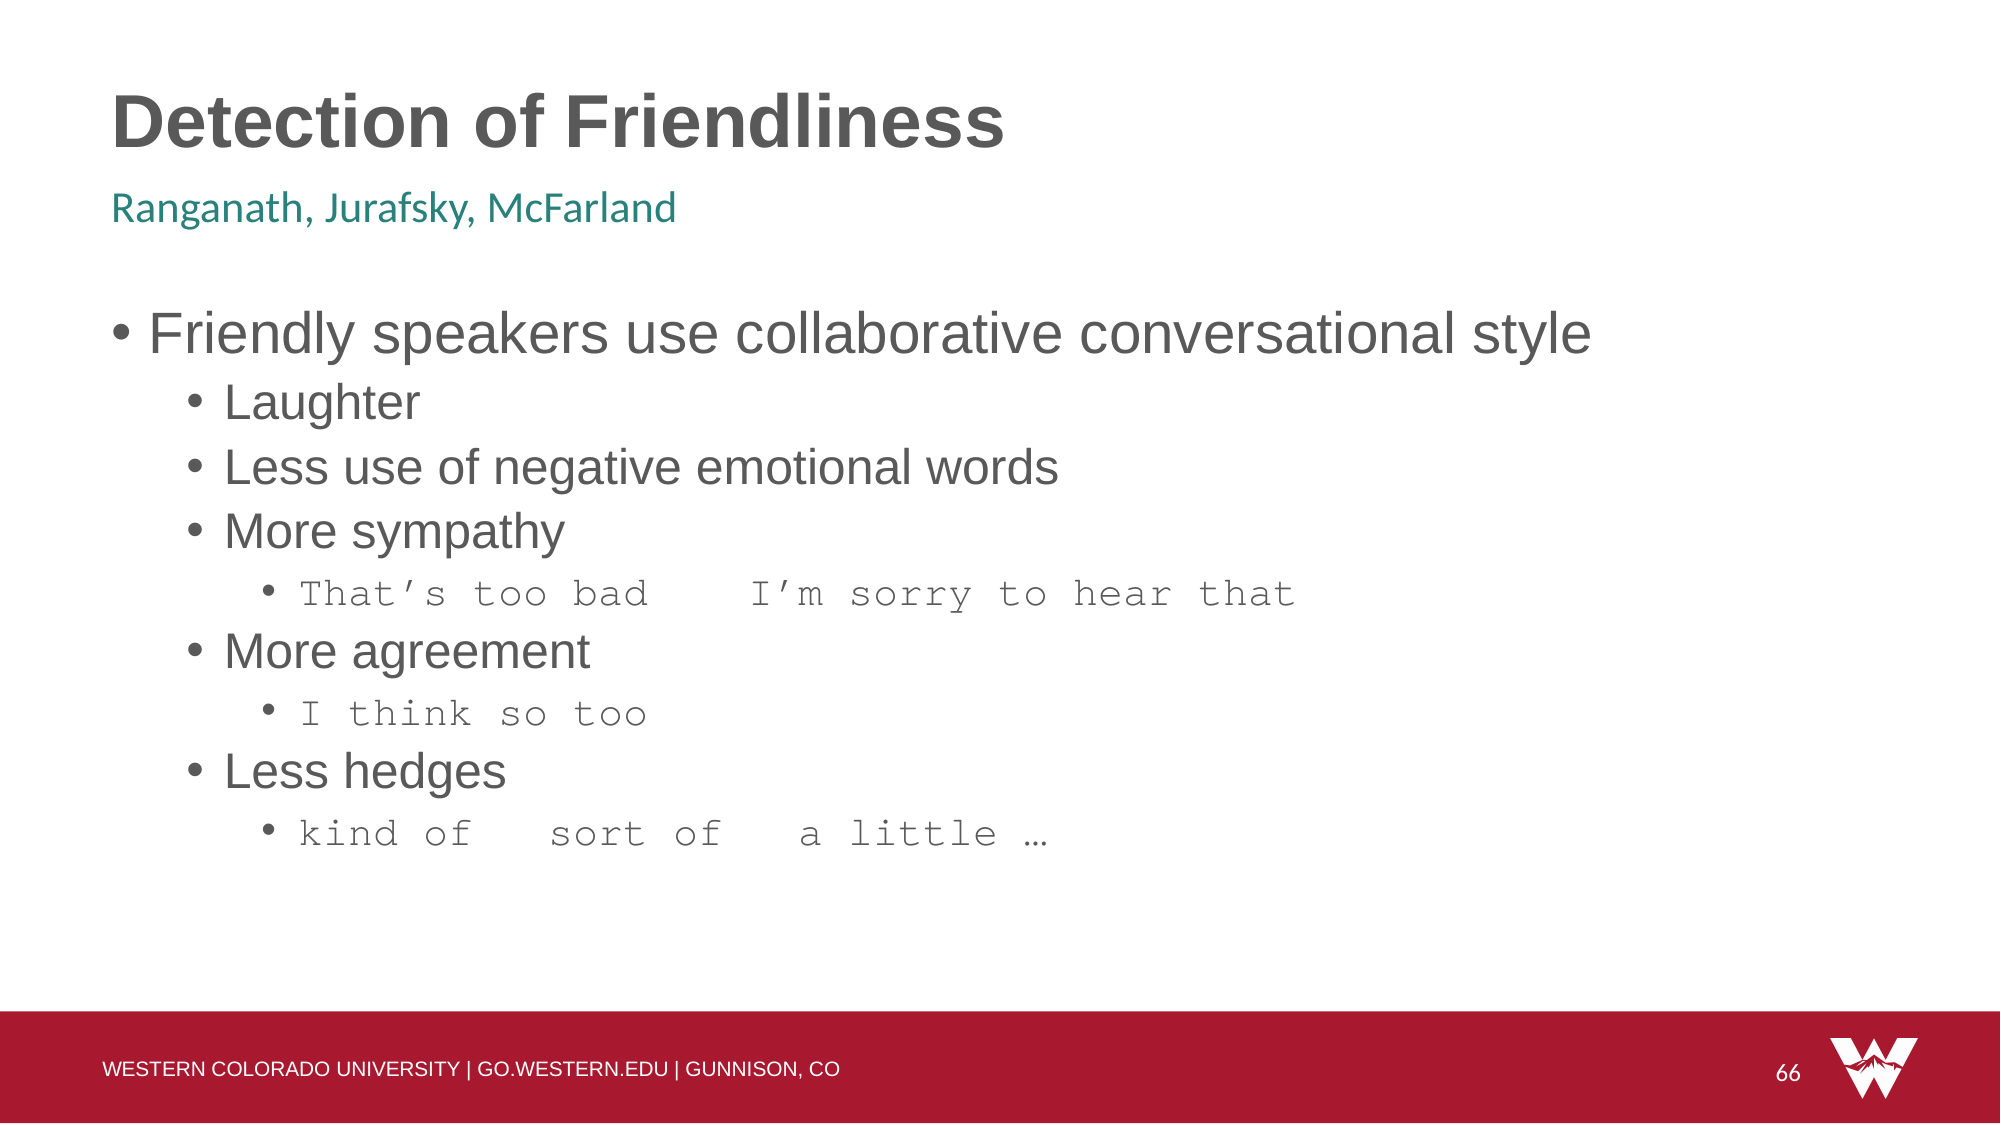

# Detection of Friendliness
Ranganath, Jurafsky, McFarland
Friendly speakers use collaborative conversational style
Laughter
Less use of negative emotional words
More sympathy
That’s too bad    I’m sorry to hear that
More agreement
I think so too
Less hedges
kind of   sort of   a little …

66